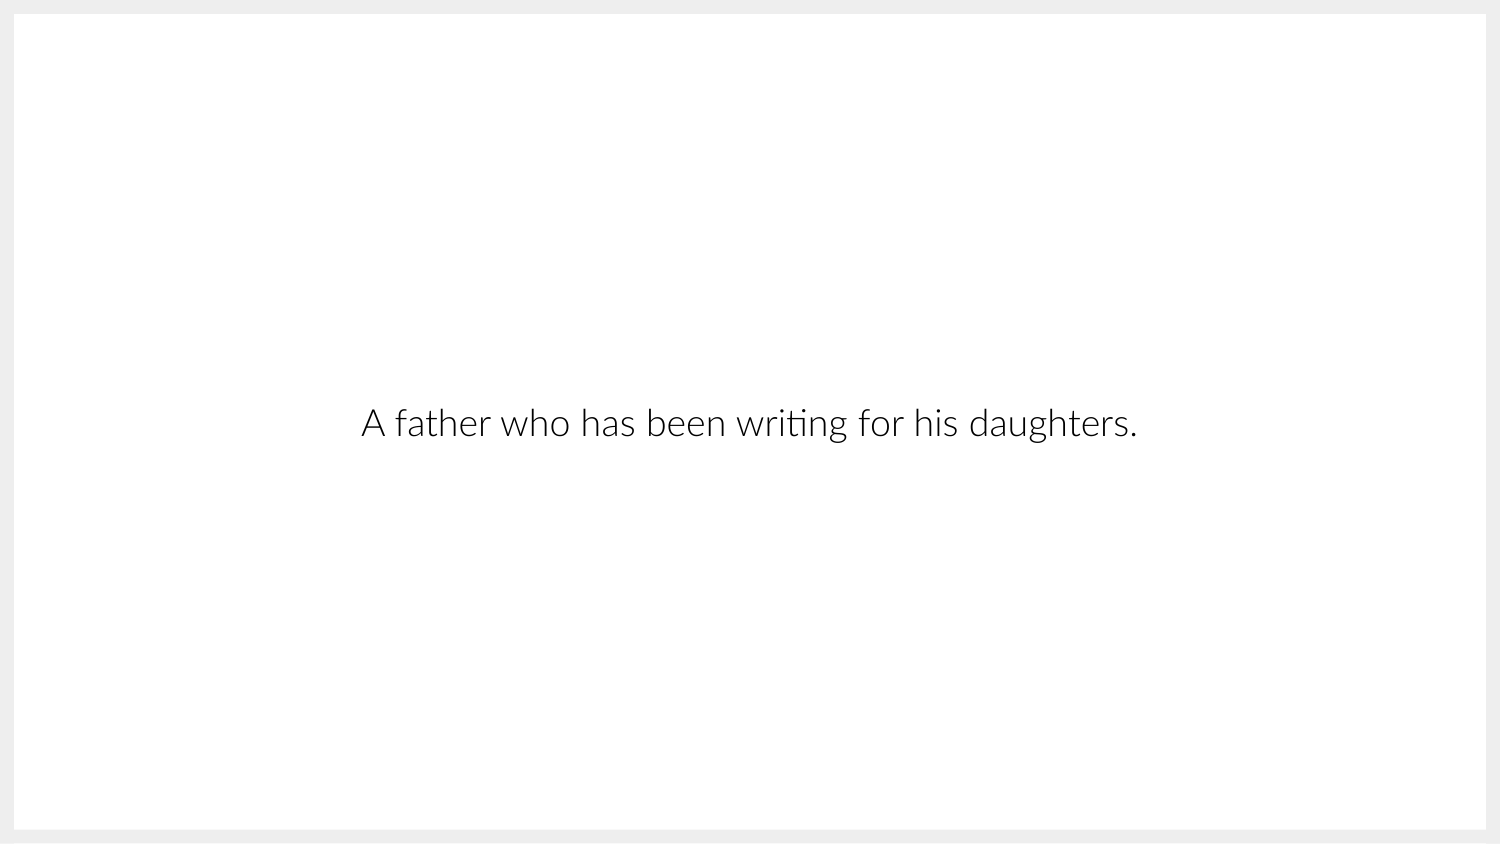

A father who has been writing for his daughters.